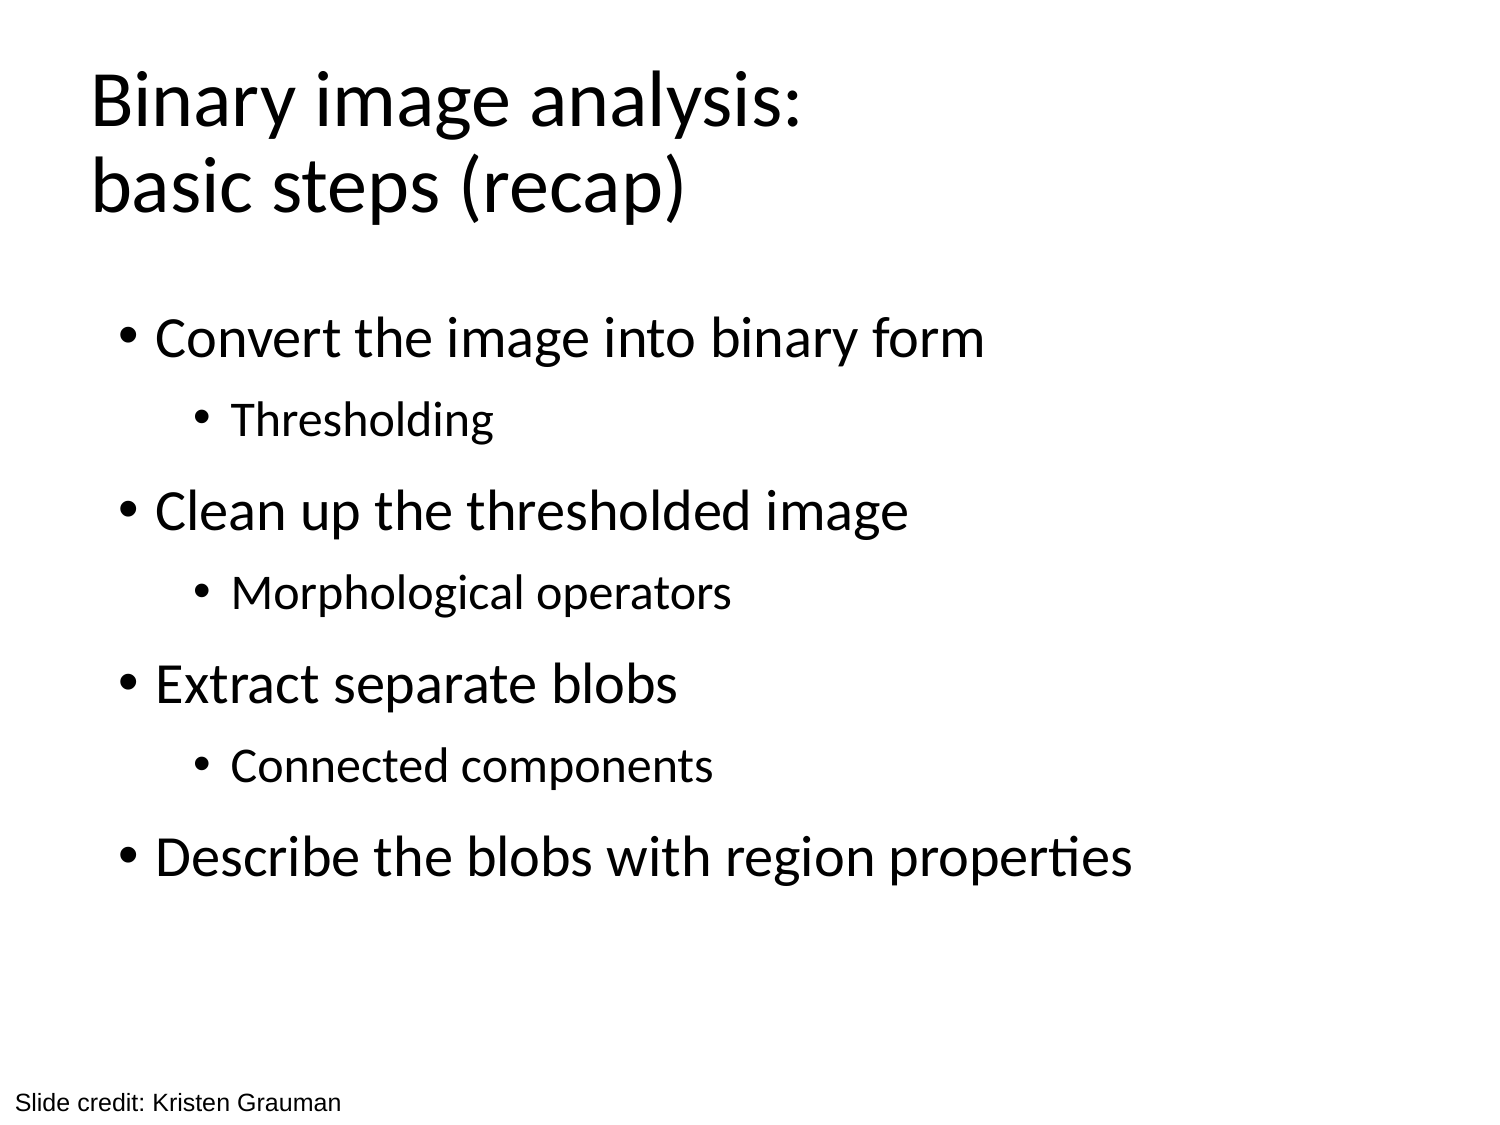

# Binary image analysis: basic steps (recap)
Convert the image into binary form
Thresholding
Clean up the thresholded image
Morphological operators
Extract separate blobs
Connected components
Describe the blobs with region properties

Slide credit: Kristen Grauman